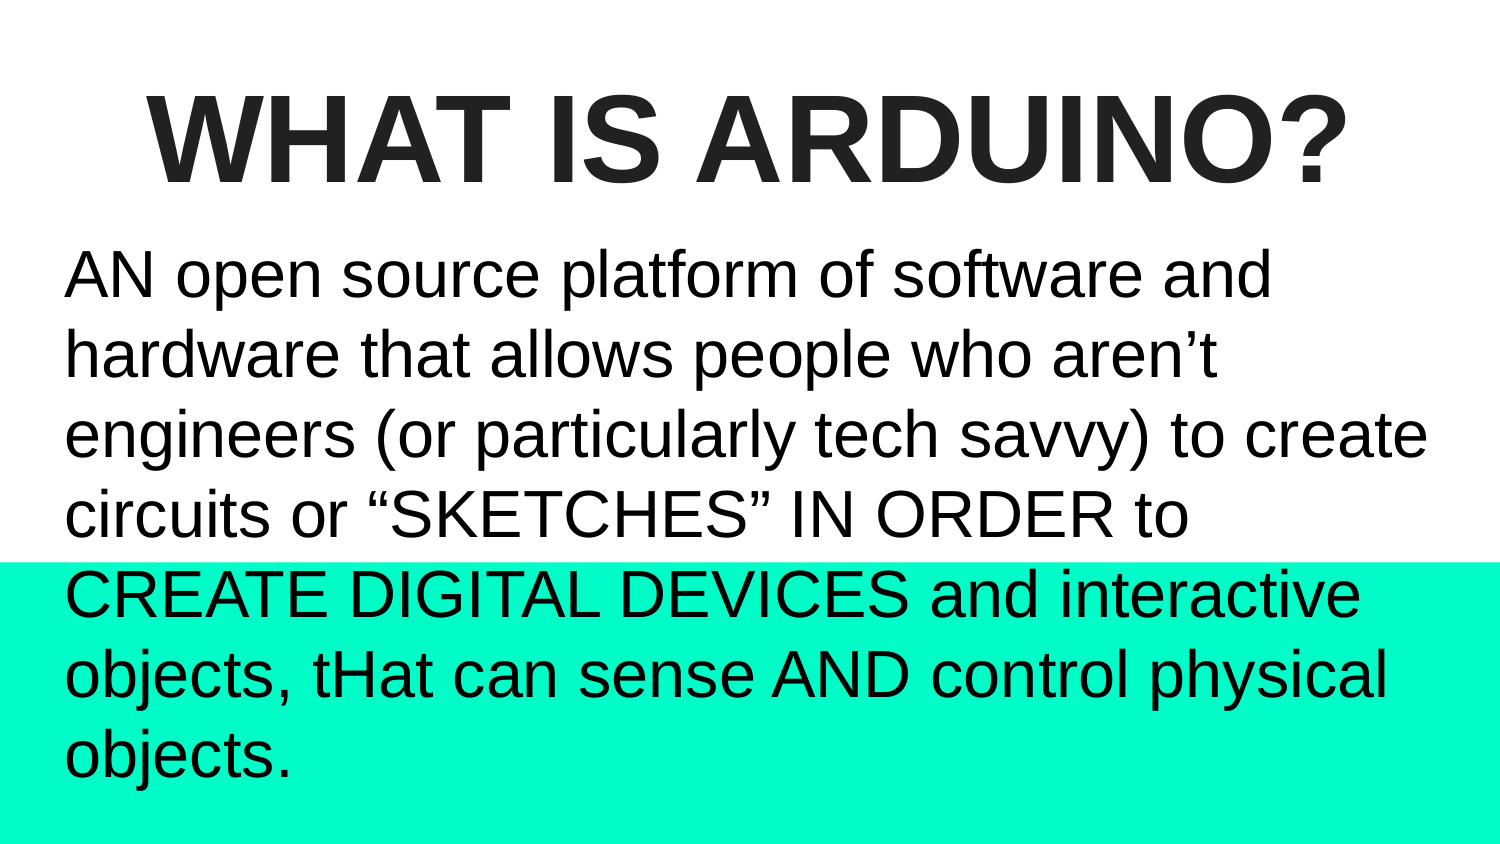

# WHAT IS ARDUINO?
AN open source platform of software and hardware that allows people who aren’t engineers (or particularly tech savvy) to create circuits or “SKETCHES” IN ORDER to CREATE DIGITAL DEVICES and interactive objects, tHat can sense AND control physical objects.

LIKE... TURNING ON LEDS/BLINKING LEDS/CONTROLLING BUZZERS/CHANGING THE PITCH OF BUZZERS/USING A BUTTON TO DETERMINE A SIGNAL/ reacting to light/reacting to temperature/turning motors on and off/gathering data from a potentiometer//running a sequence with variables/ETC